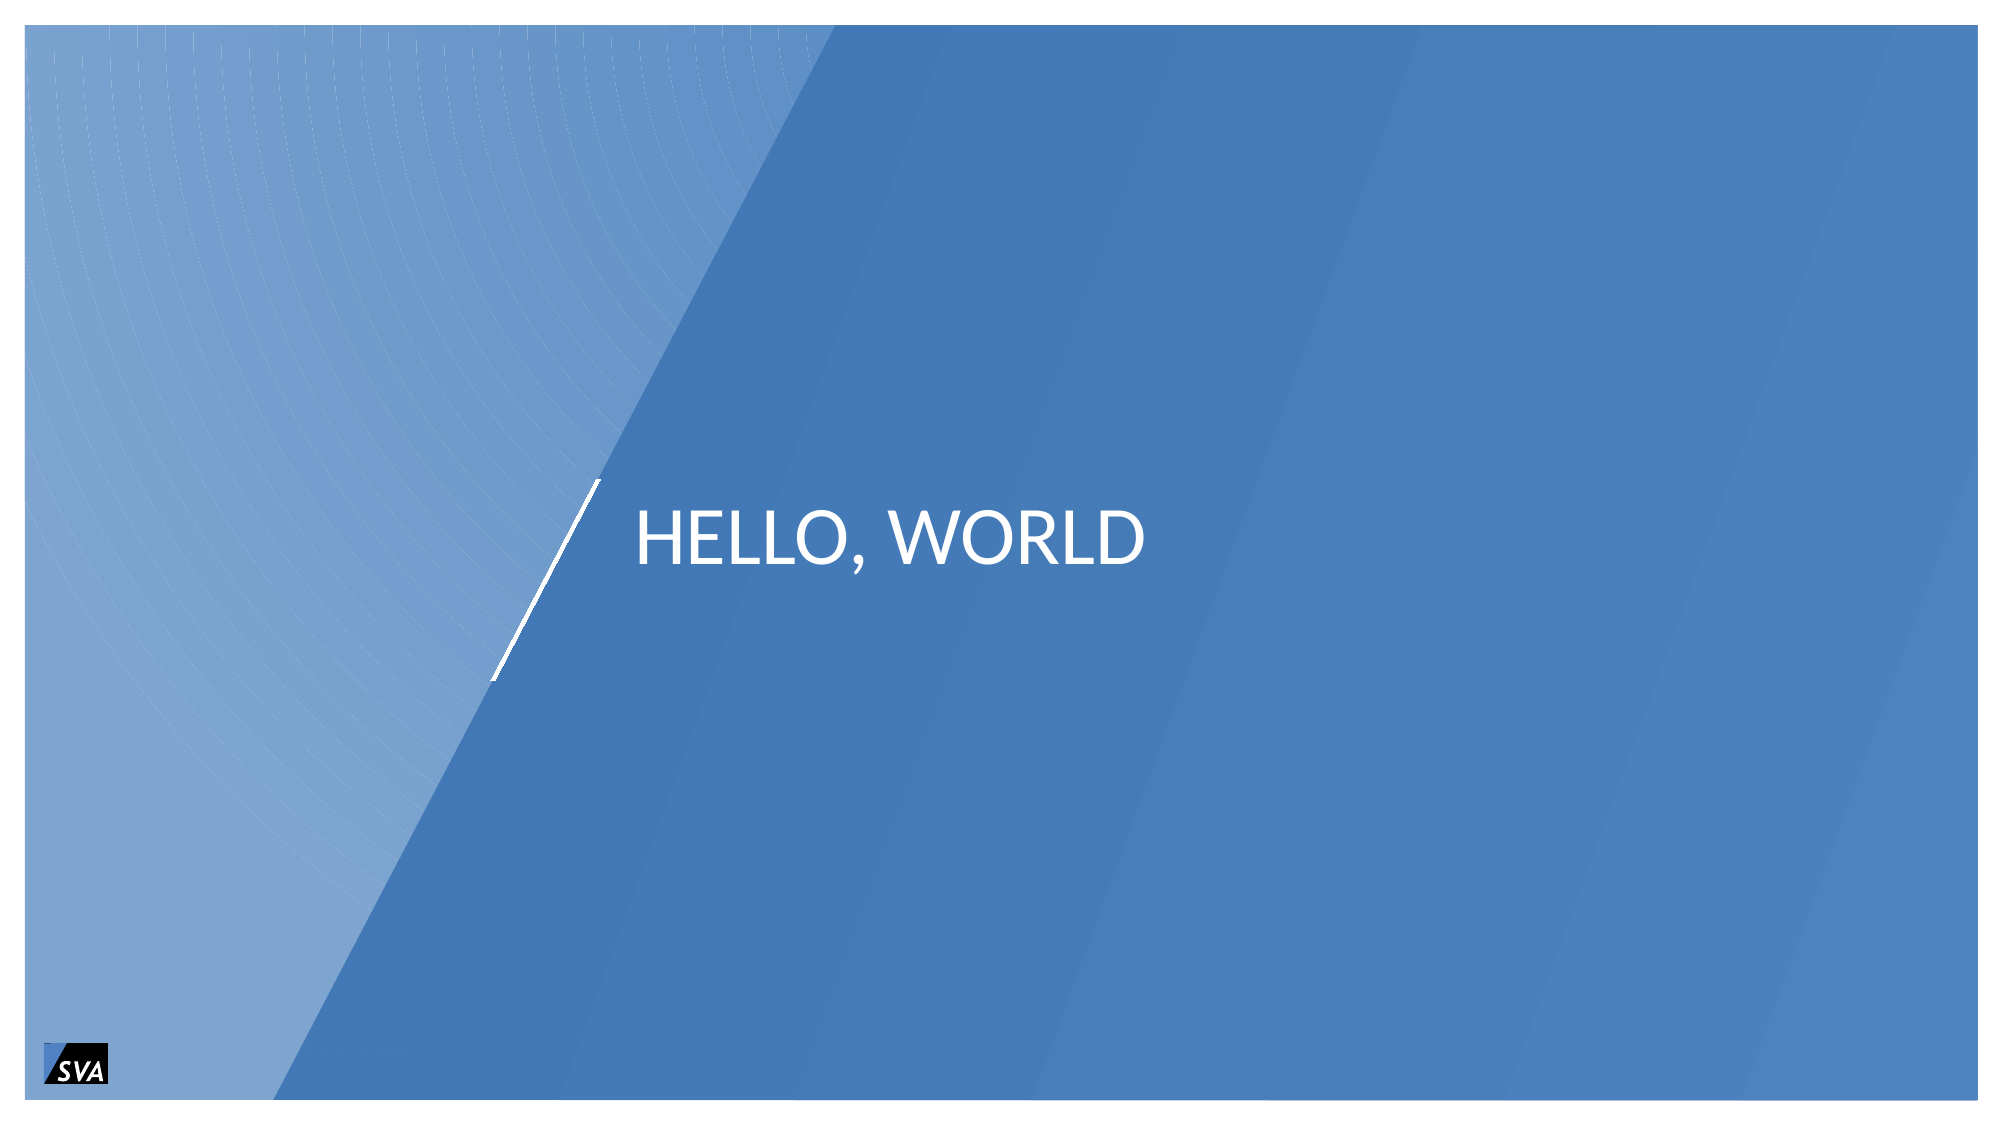

# Hello, World
Python für Data Science and Friends
22.06.2017
27